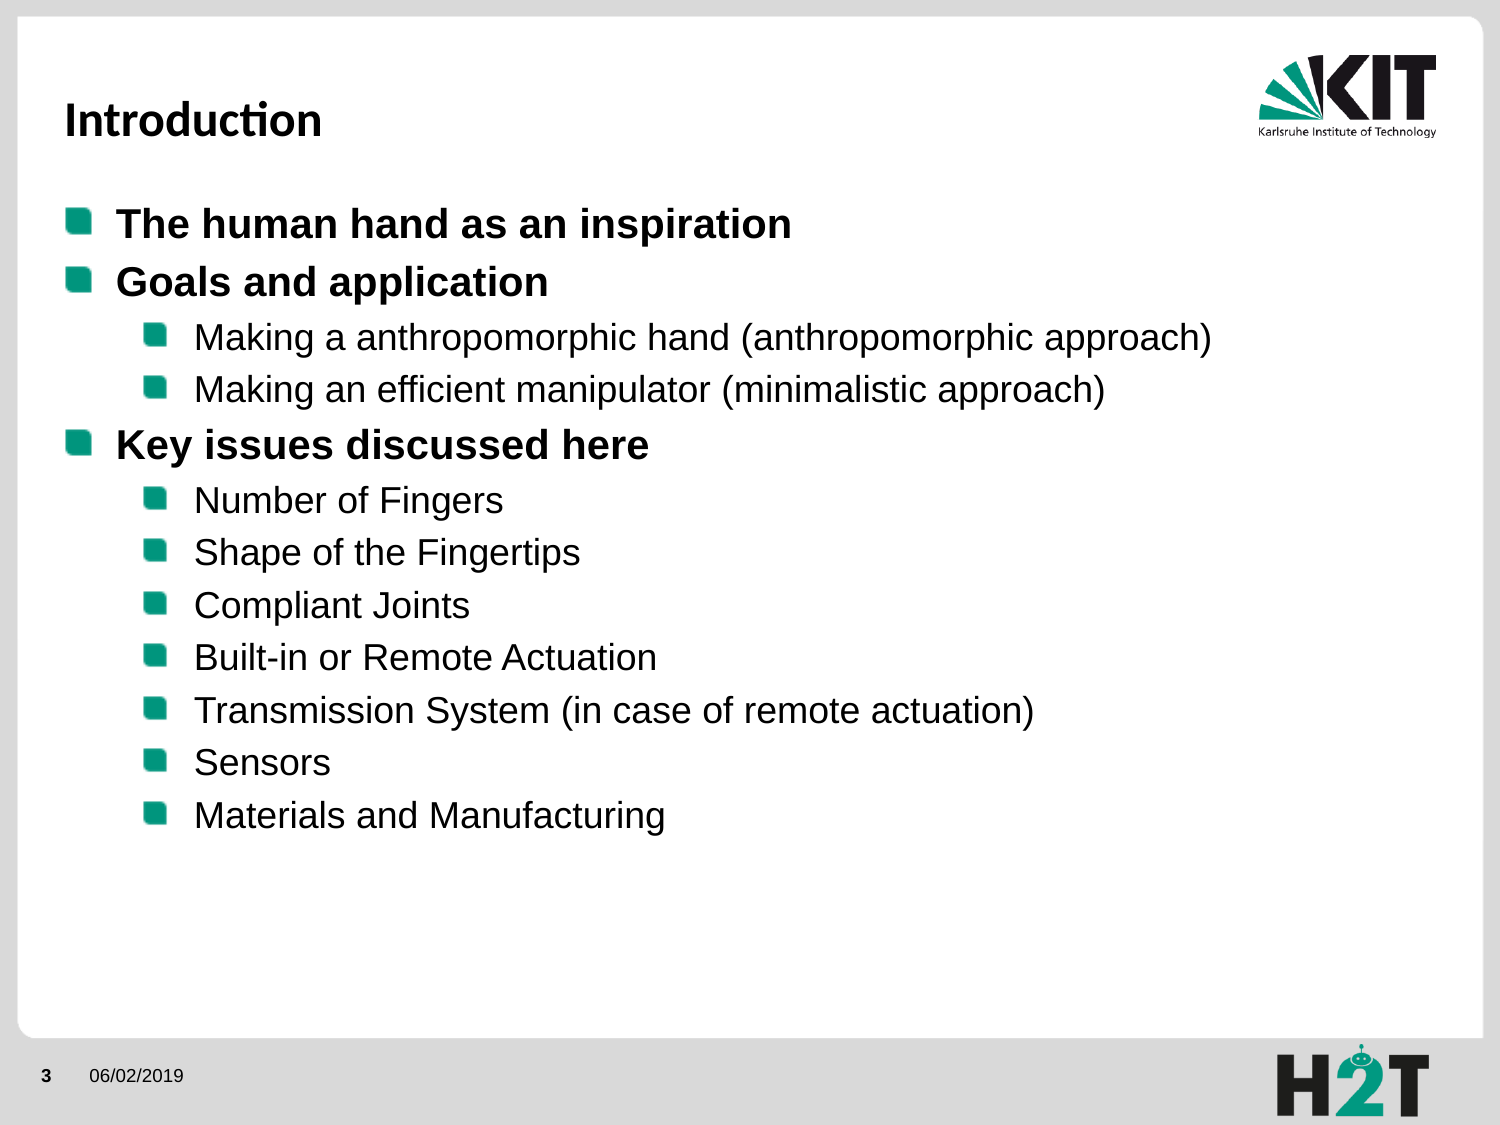

# Introduction
The human hand as an inspiration
Goals and application
Making a anthropomorphic hand (anthropomorphic approach)
Making an efficient manipulator (minimalistic approach)
Key issues discussed here
Number of Fingers
Shape of the Fingertips
Compliant Joints
Built-in or Remote Actuation
Transmission System (in case of remote actuation)
Sensors
Materials and Manufacturing